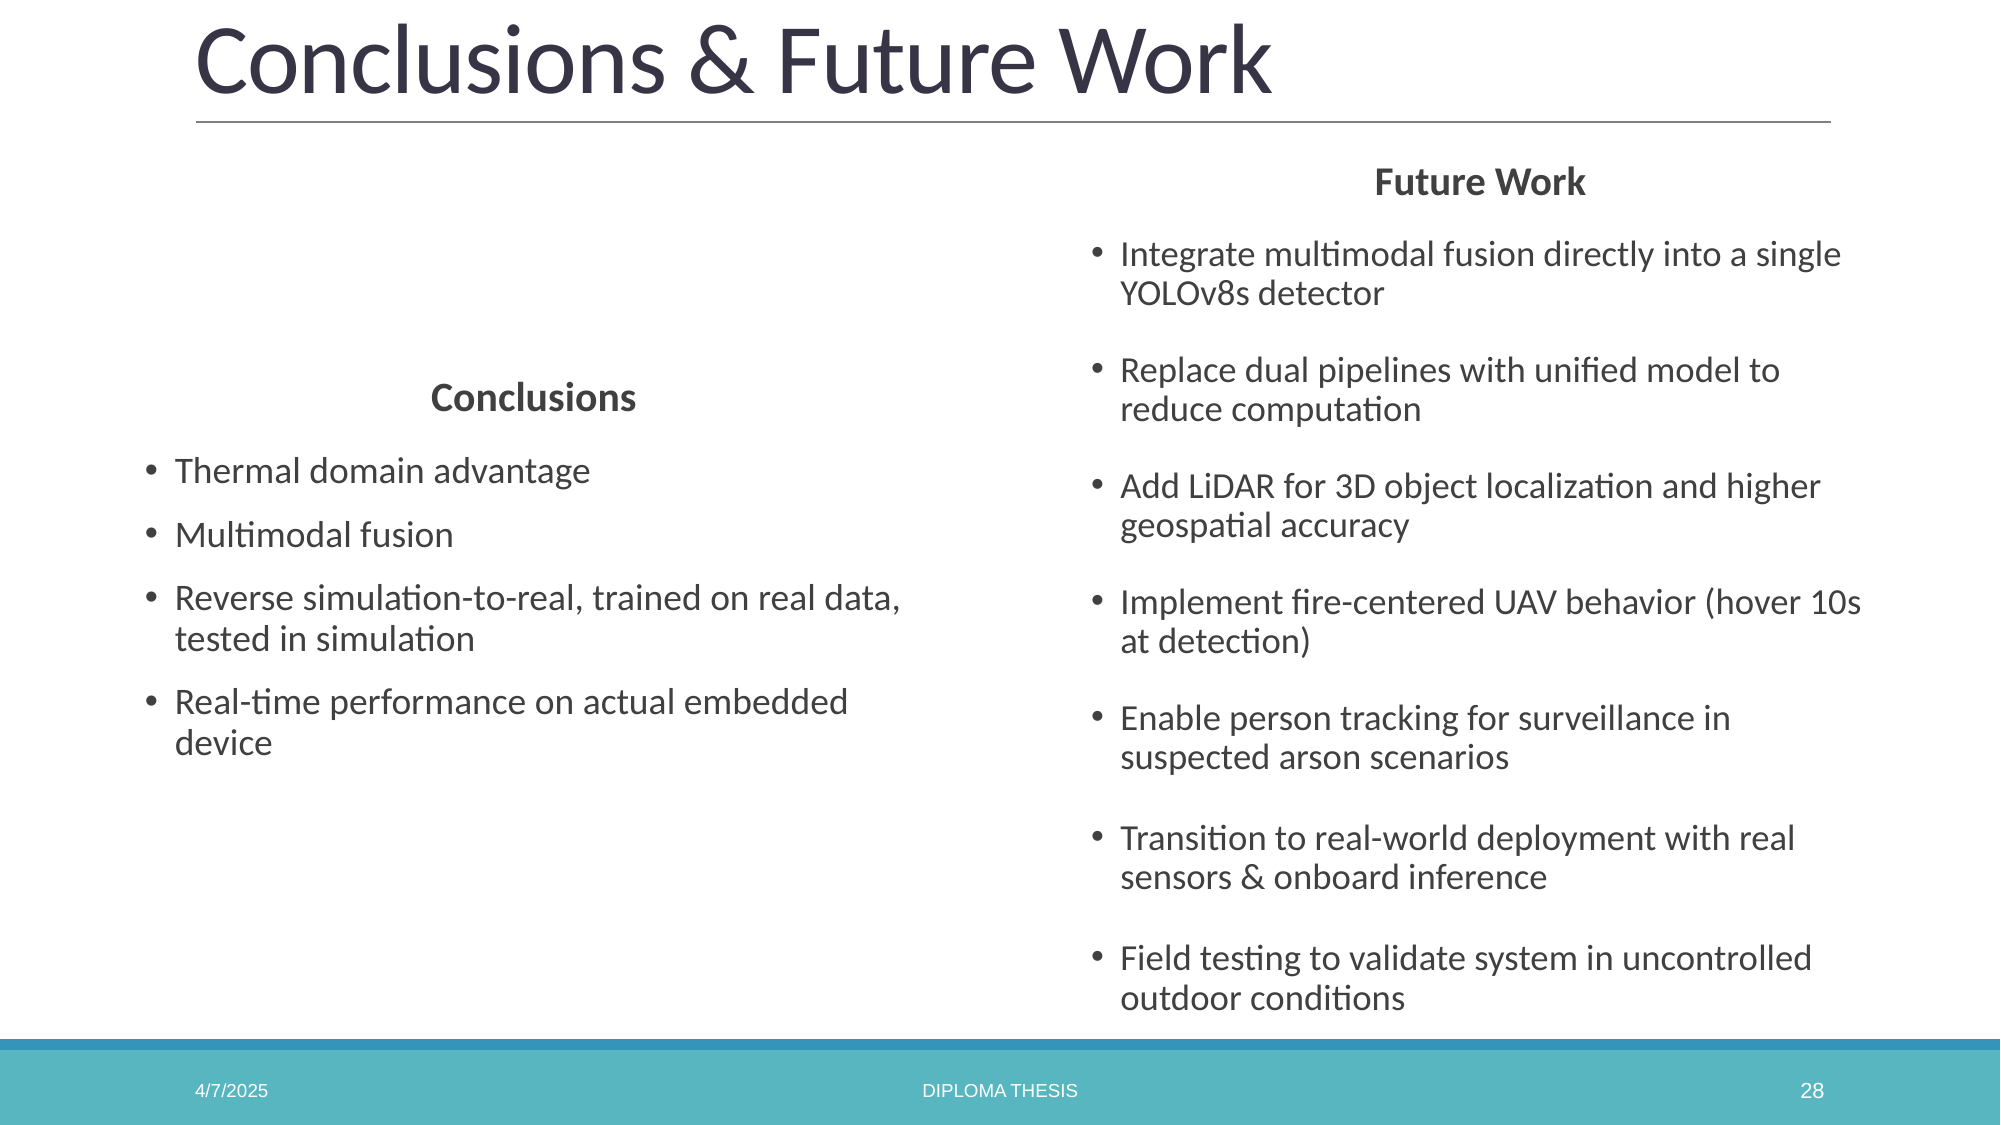

# Conclusions & Future Work
Future Work
Integrate multimodal fusion directly into a single YOLOv8s detector
Replace dual pipelines with unified model to reduce computation
Add LiDAR for 3D object localization and higher geospatial accuracy
Implement fire-centered UAV behavior (hover 10s at detection)
Enable person tracking for surveillance in suspected arson scenarios
Transition to real-world deployment with real sensors & onboard inference
Field testing to validate system in uncontrolled outdoor conditions
Conclusions
Thermal domain advantage
Multimodal fusion
Reverse simulation-to-real, trained on real data, tested in simulation
Real-time performance on actual embedded device

4/7/2025
Diploma Thesis
28